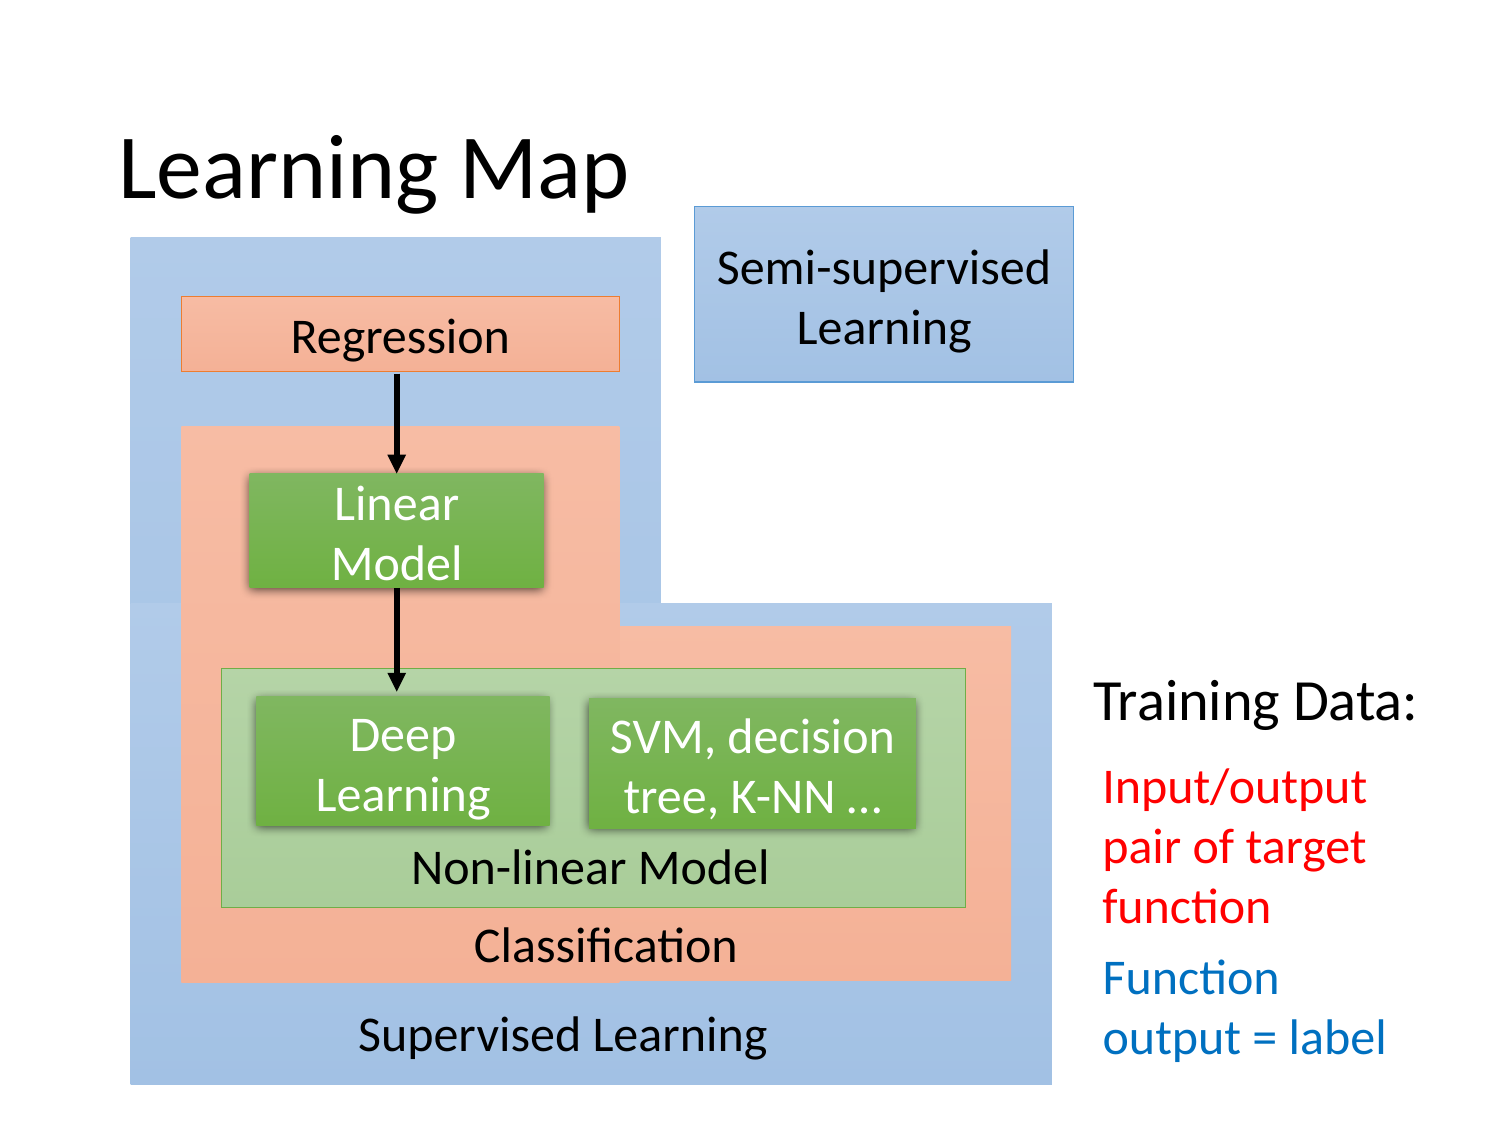

# Learning Map
Semi-supervised Learning

Regression

Linear Model

Training Data:

Deep Learning
SVM, decision tree, K-NN …
Input/output pair of target function
Non-linear Model
Classification
Function output = label
Supervised Learning